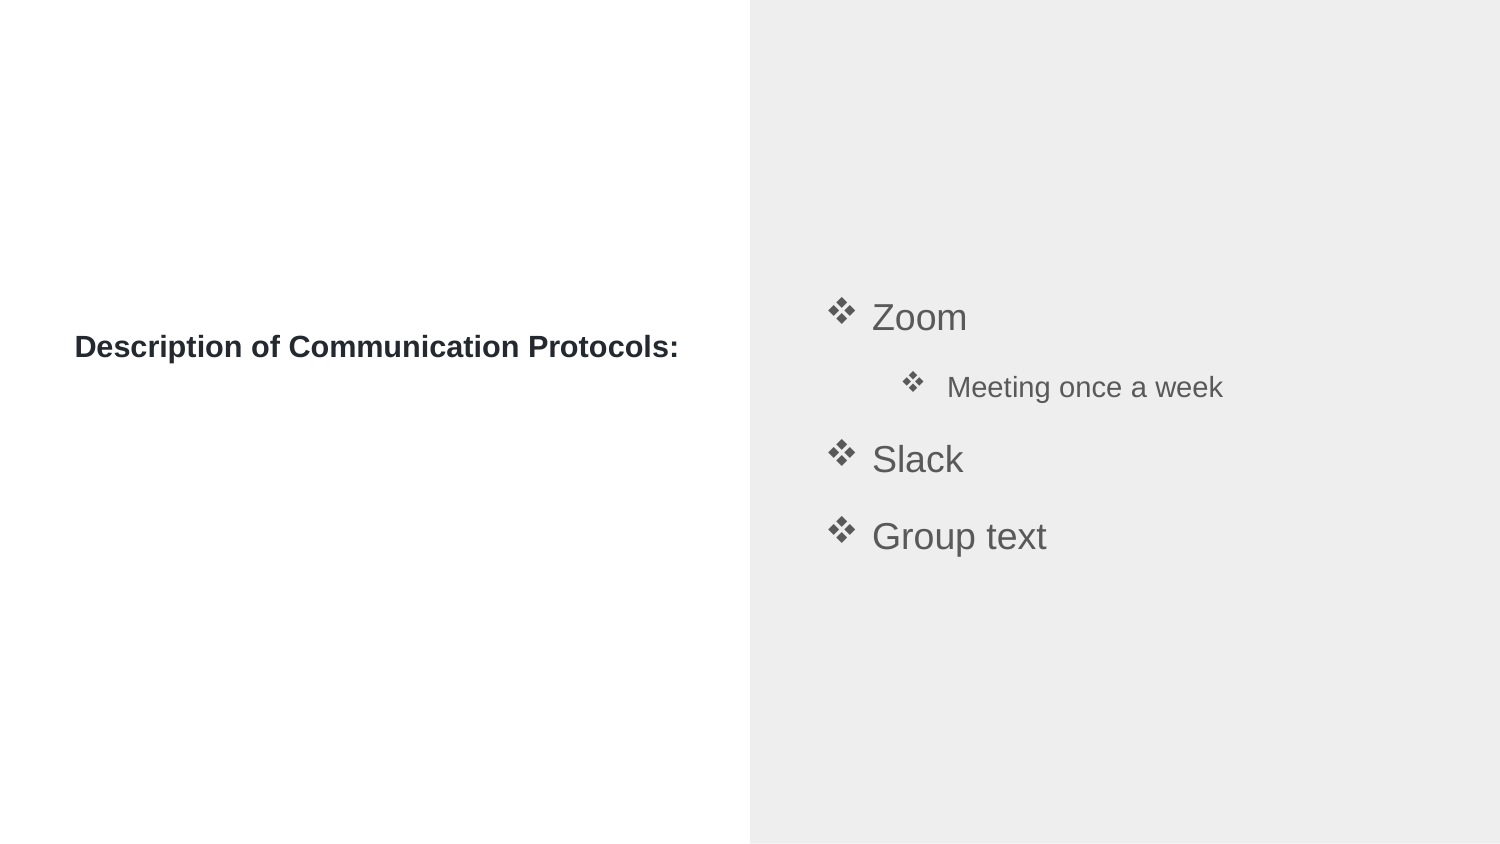

Zoom
Meeting once a week
Slack
Group text
# Description of Communication Protocols: